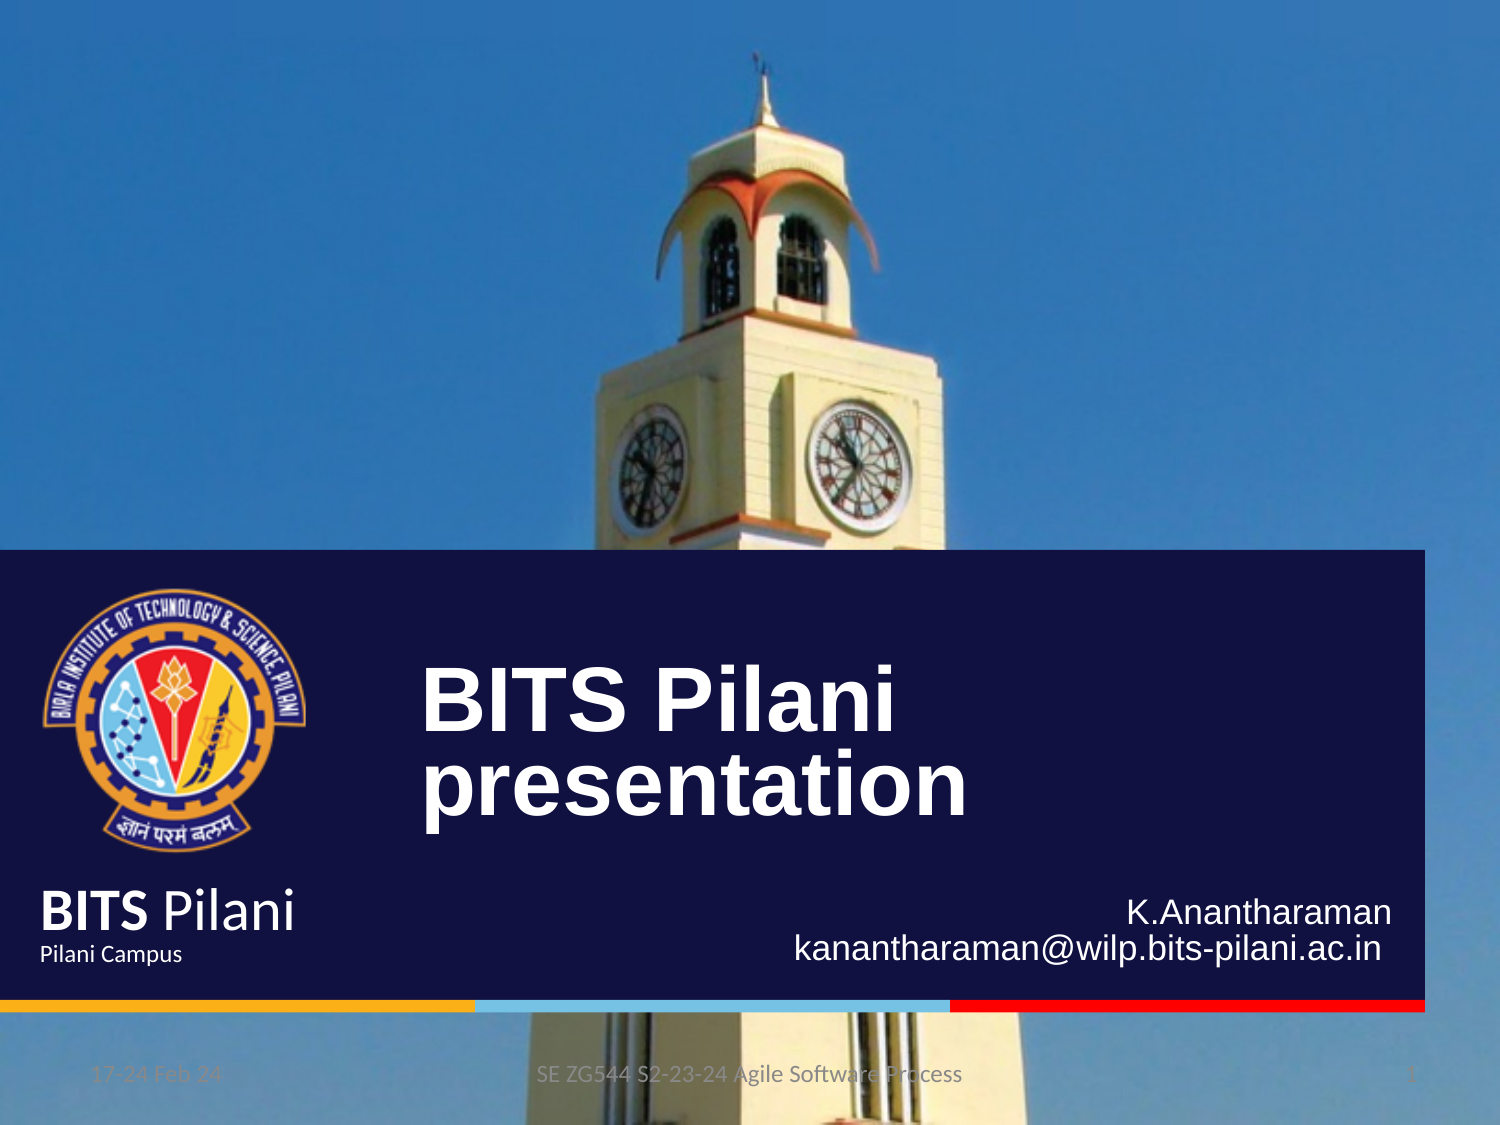

BITS Pilani presentation
K.Anantharaman
kanantharaman@wilp.bits-pilani.ac.in
17-24 Feb 24
SE ZG544 S2-23-24 Agile Software Process
1